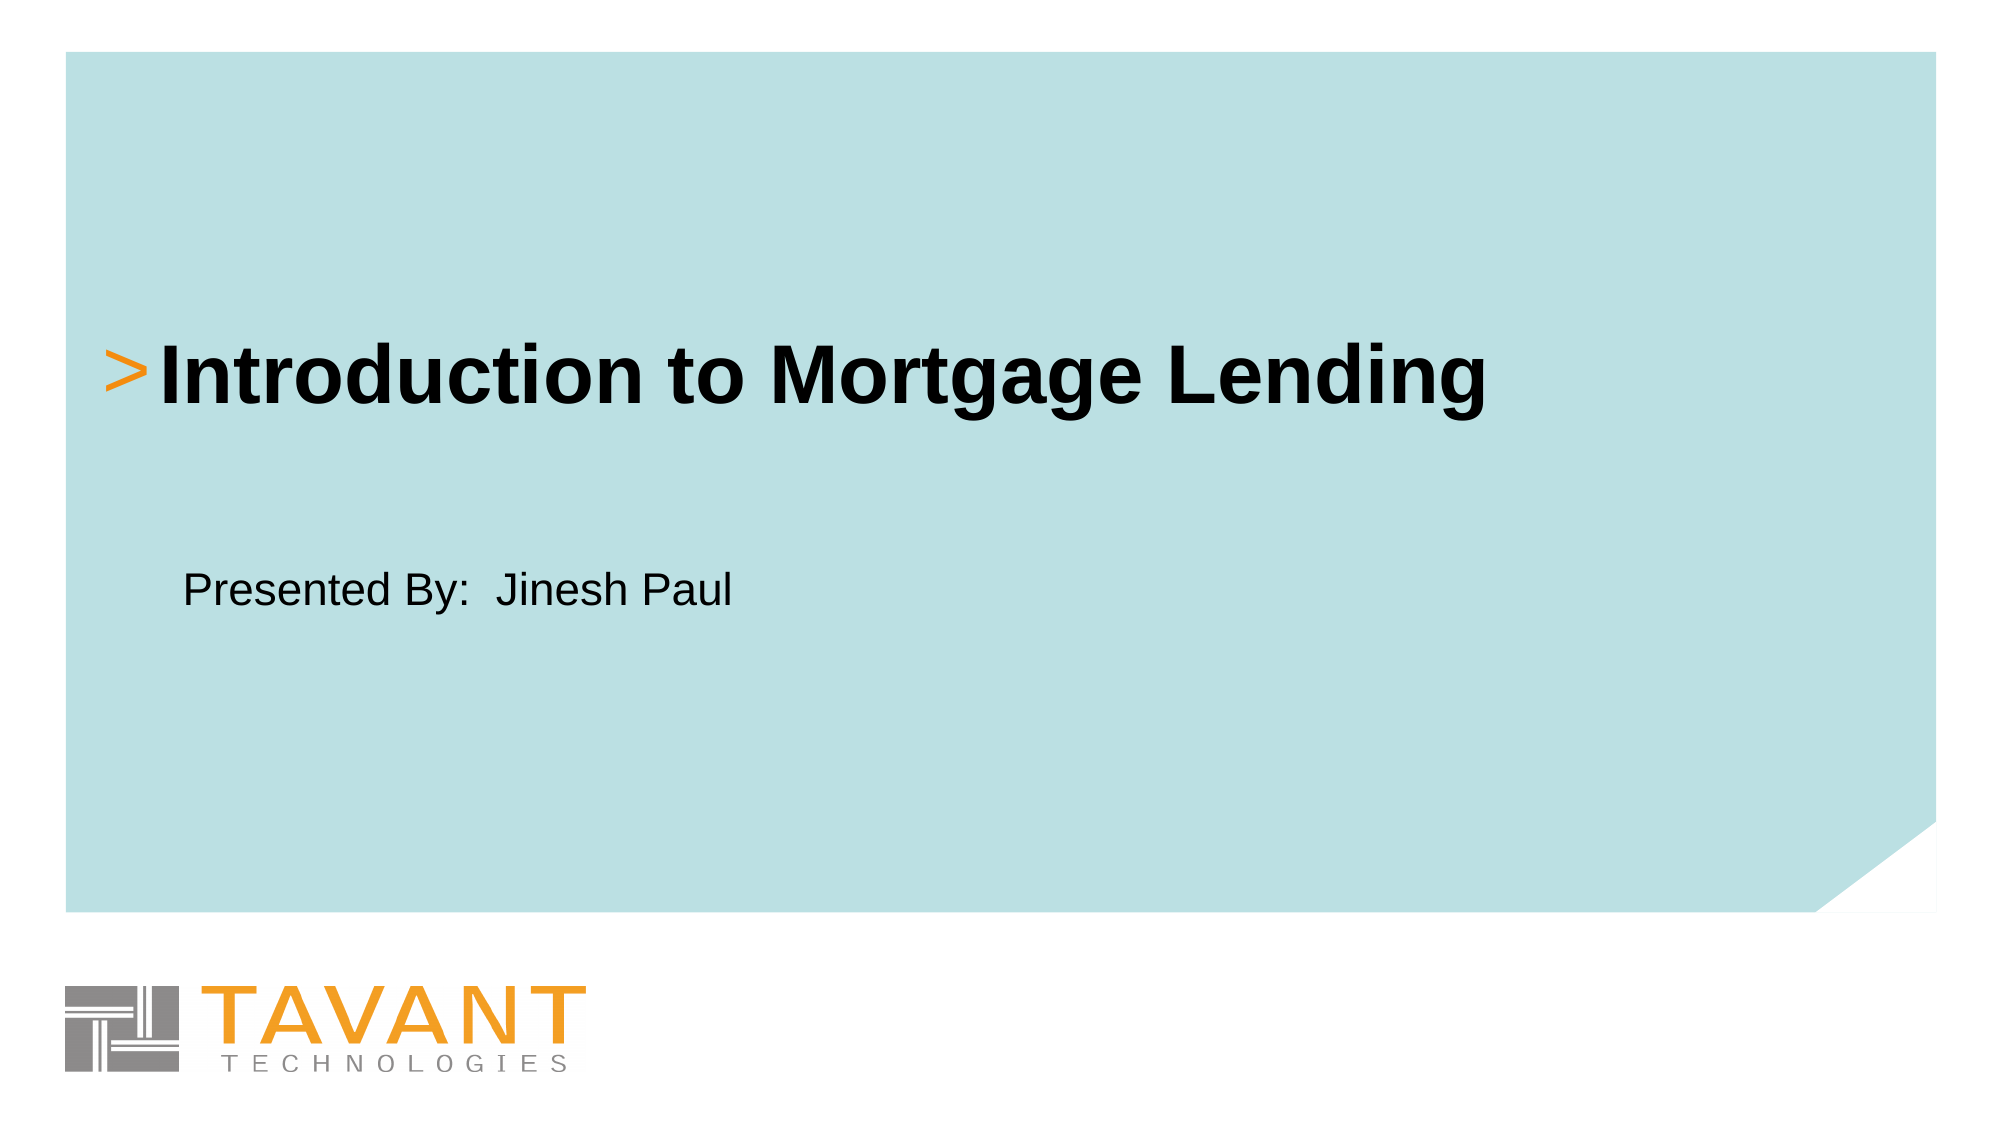

# Introduction to Mortgage Lending
Presented By:  Jinesh Paul